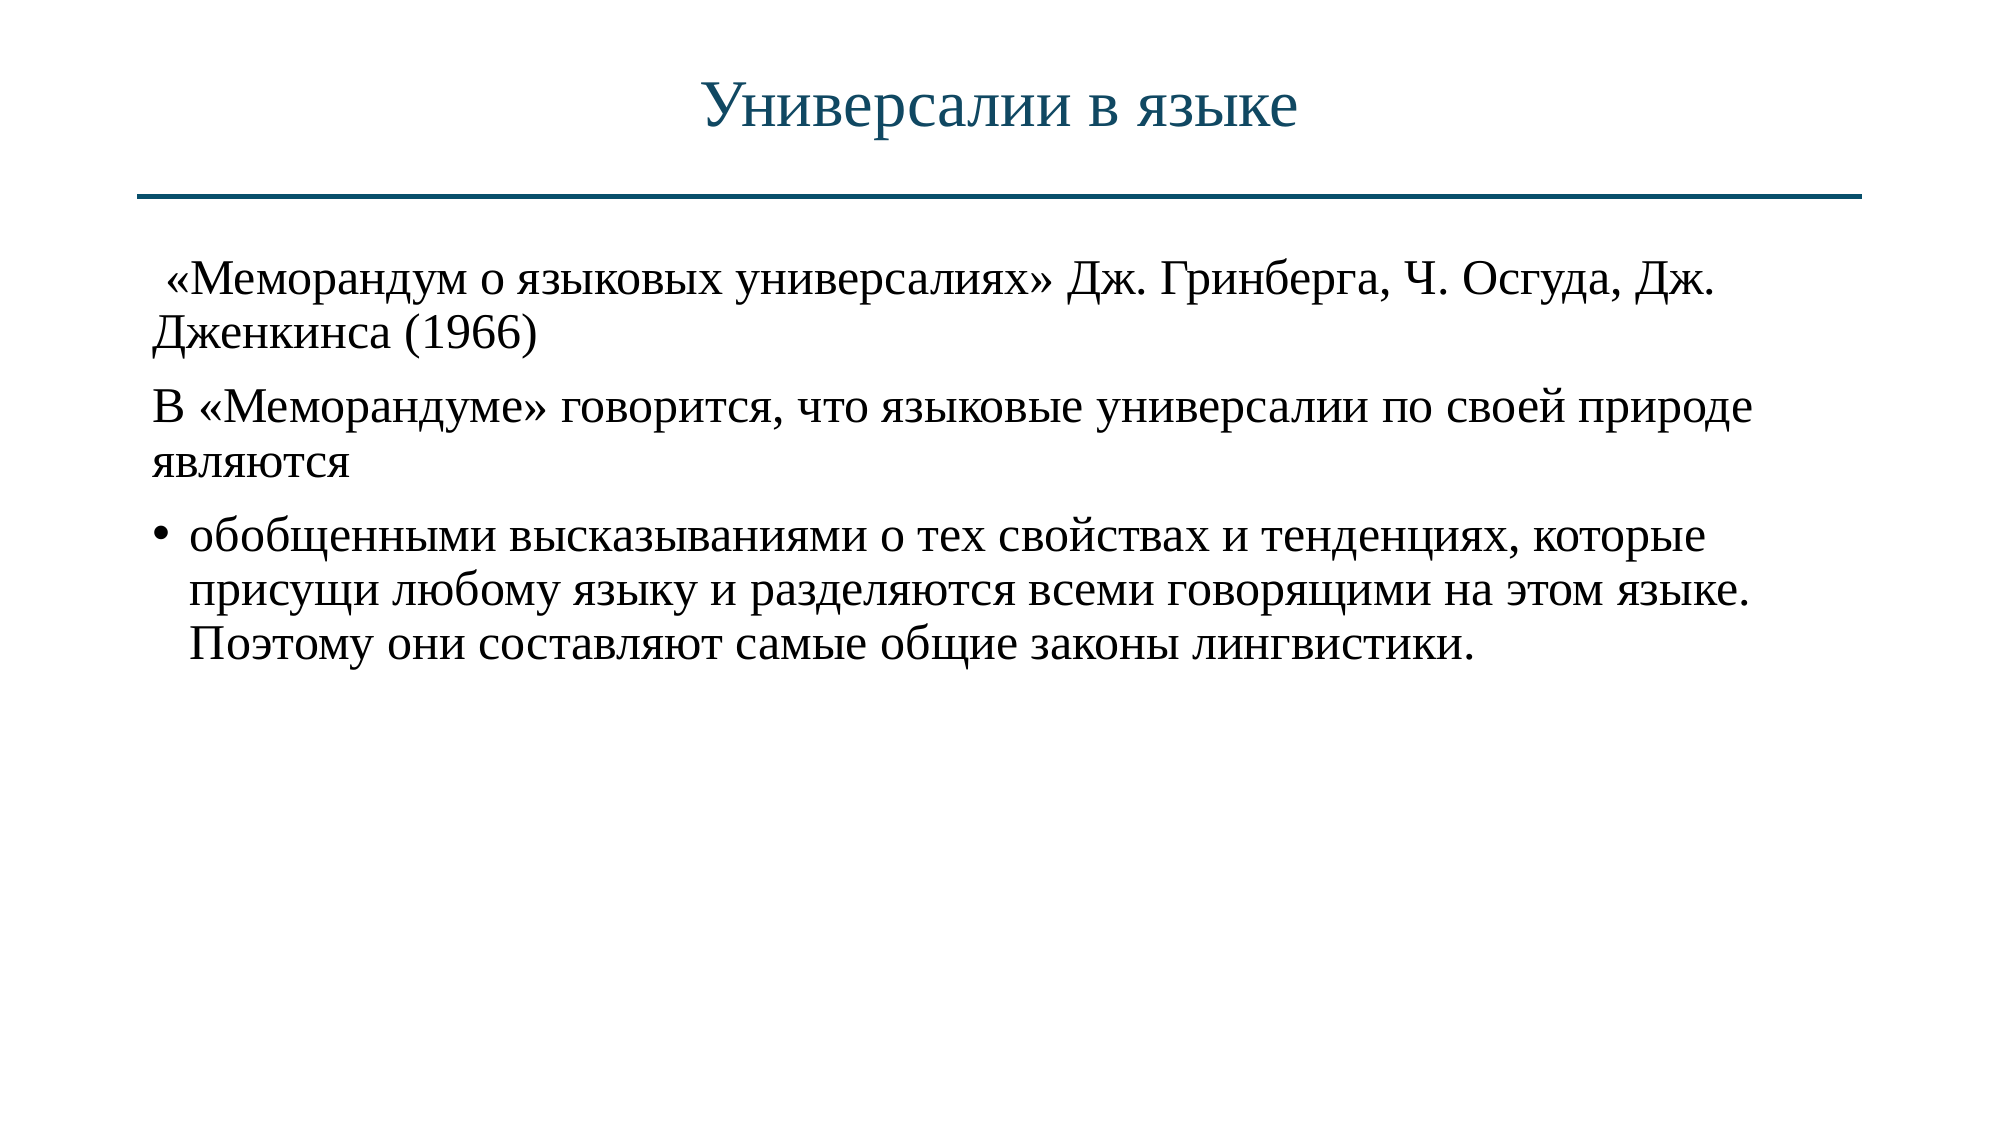

# Универсалии в языке
 «Меморандум о языковых универсалиях» Дж. Гринберга, Ч. Осгуда, Дж. Дженкинса (1966)
В «Меморандуме» говорится, что языковые универсалии по своей природе являются
обобщенными высказываниями о тех свойствах и тенденциях, которые присущи любому языку и разделяются всеми говорящими на этом языке. Поэтому они составляют самые общие законы лингвистики.